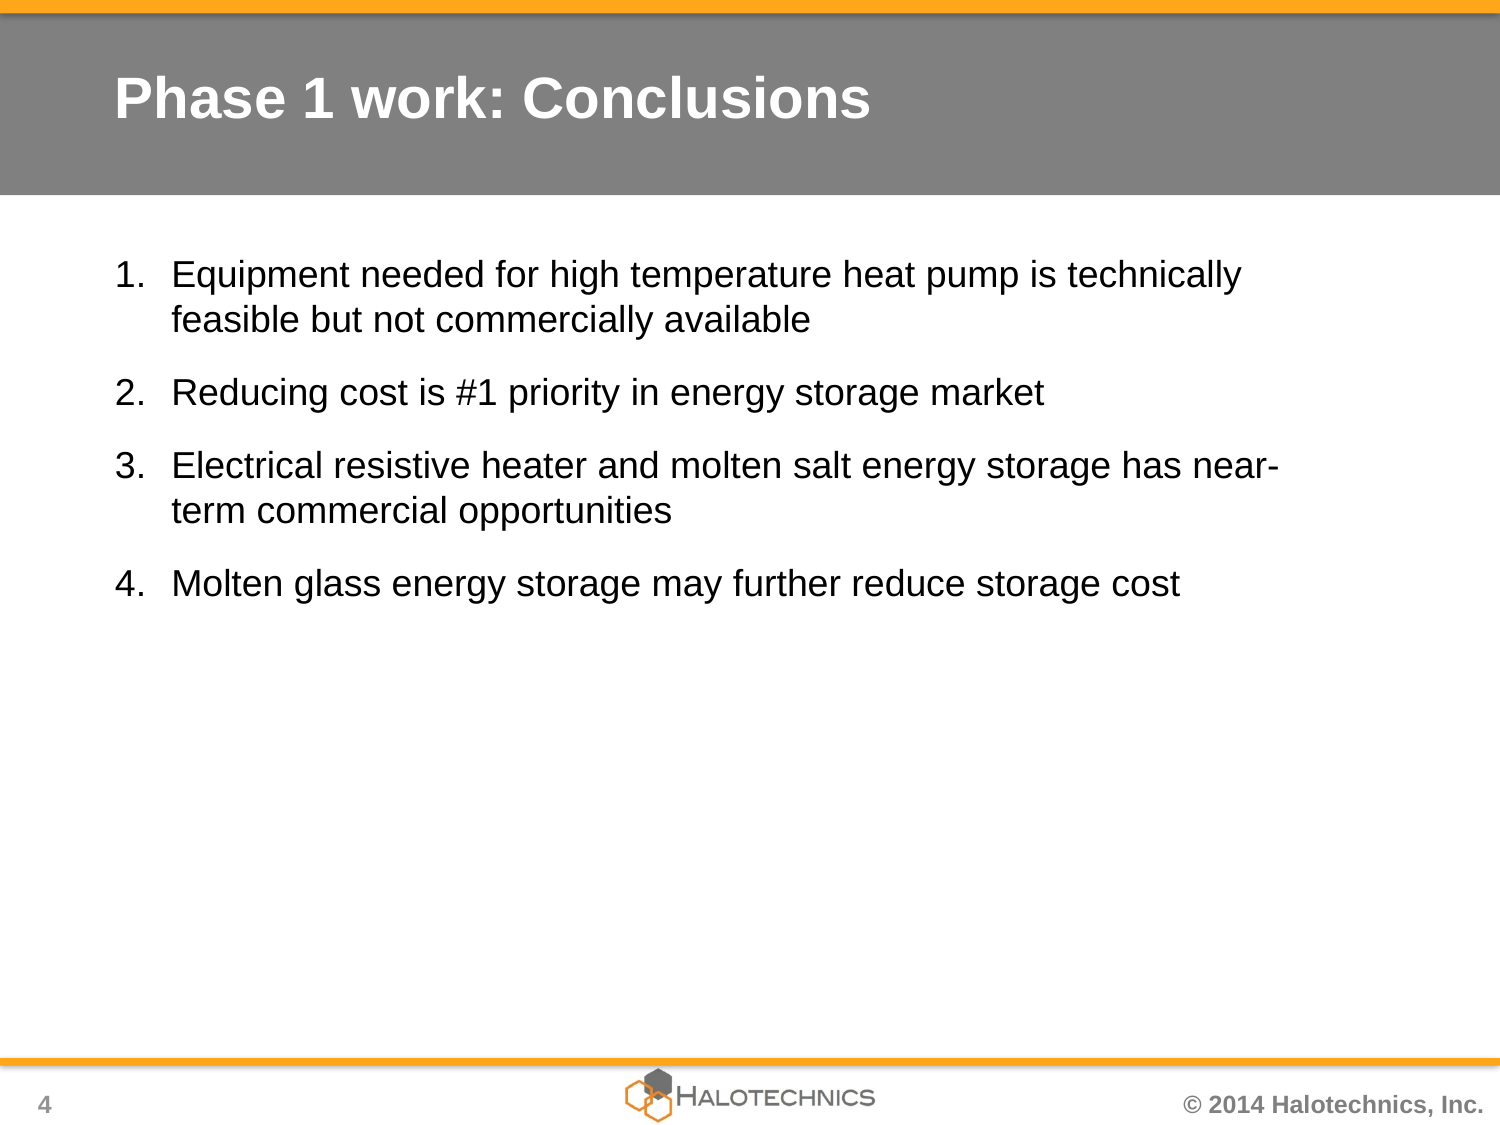

# Phase 1 work: Conclusions
Equipment needed for high temperature heat pump is technically feasible but not commercially available
Reducing cost is #1 priority in energy storage market
Electrical resistive heater and molten salt energy storage has near-term commercial opportunities
Molten glass energy storage may further reduce storage cost